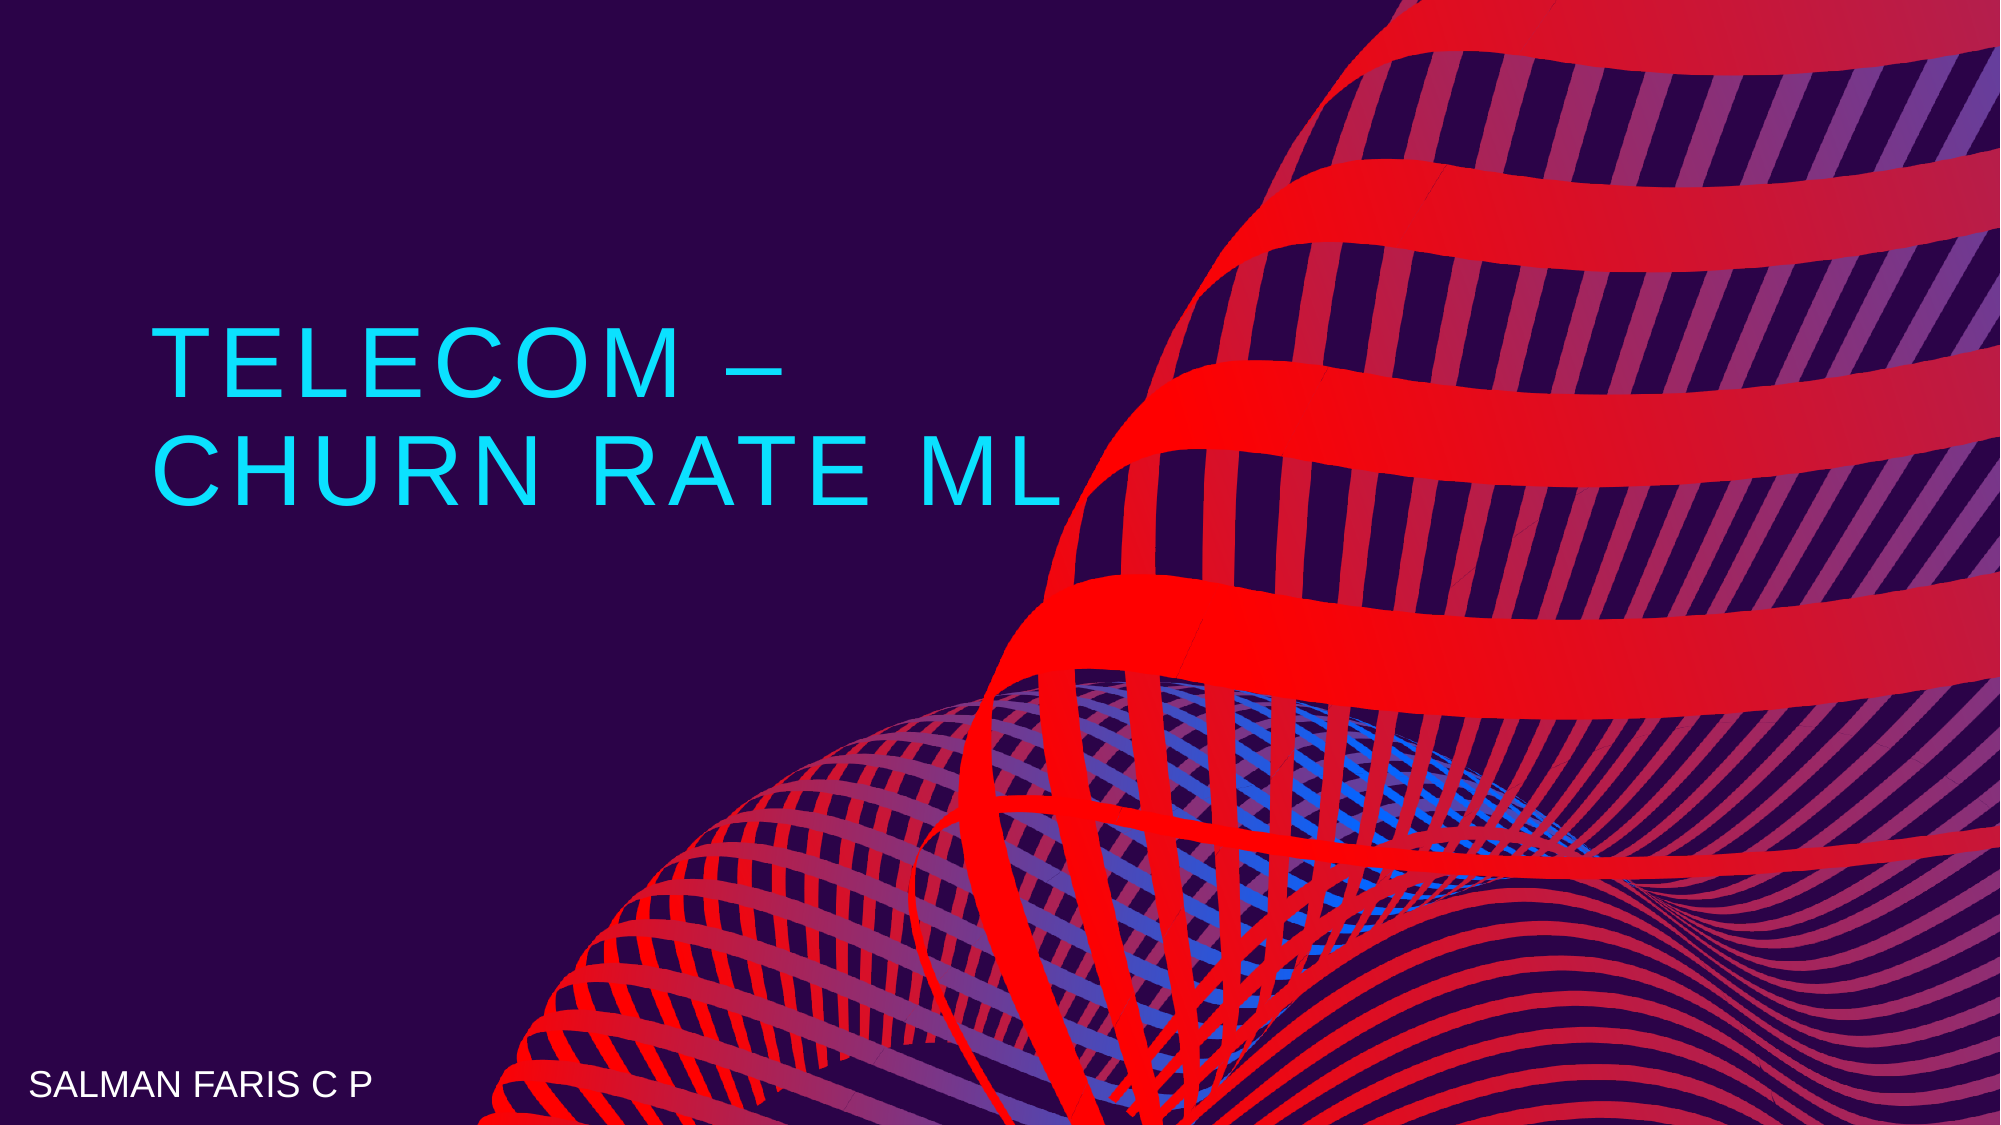

# Telecom – Churn Rate ML
SALMAN FARIS C P
​​